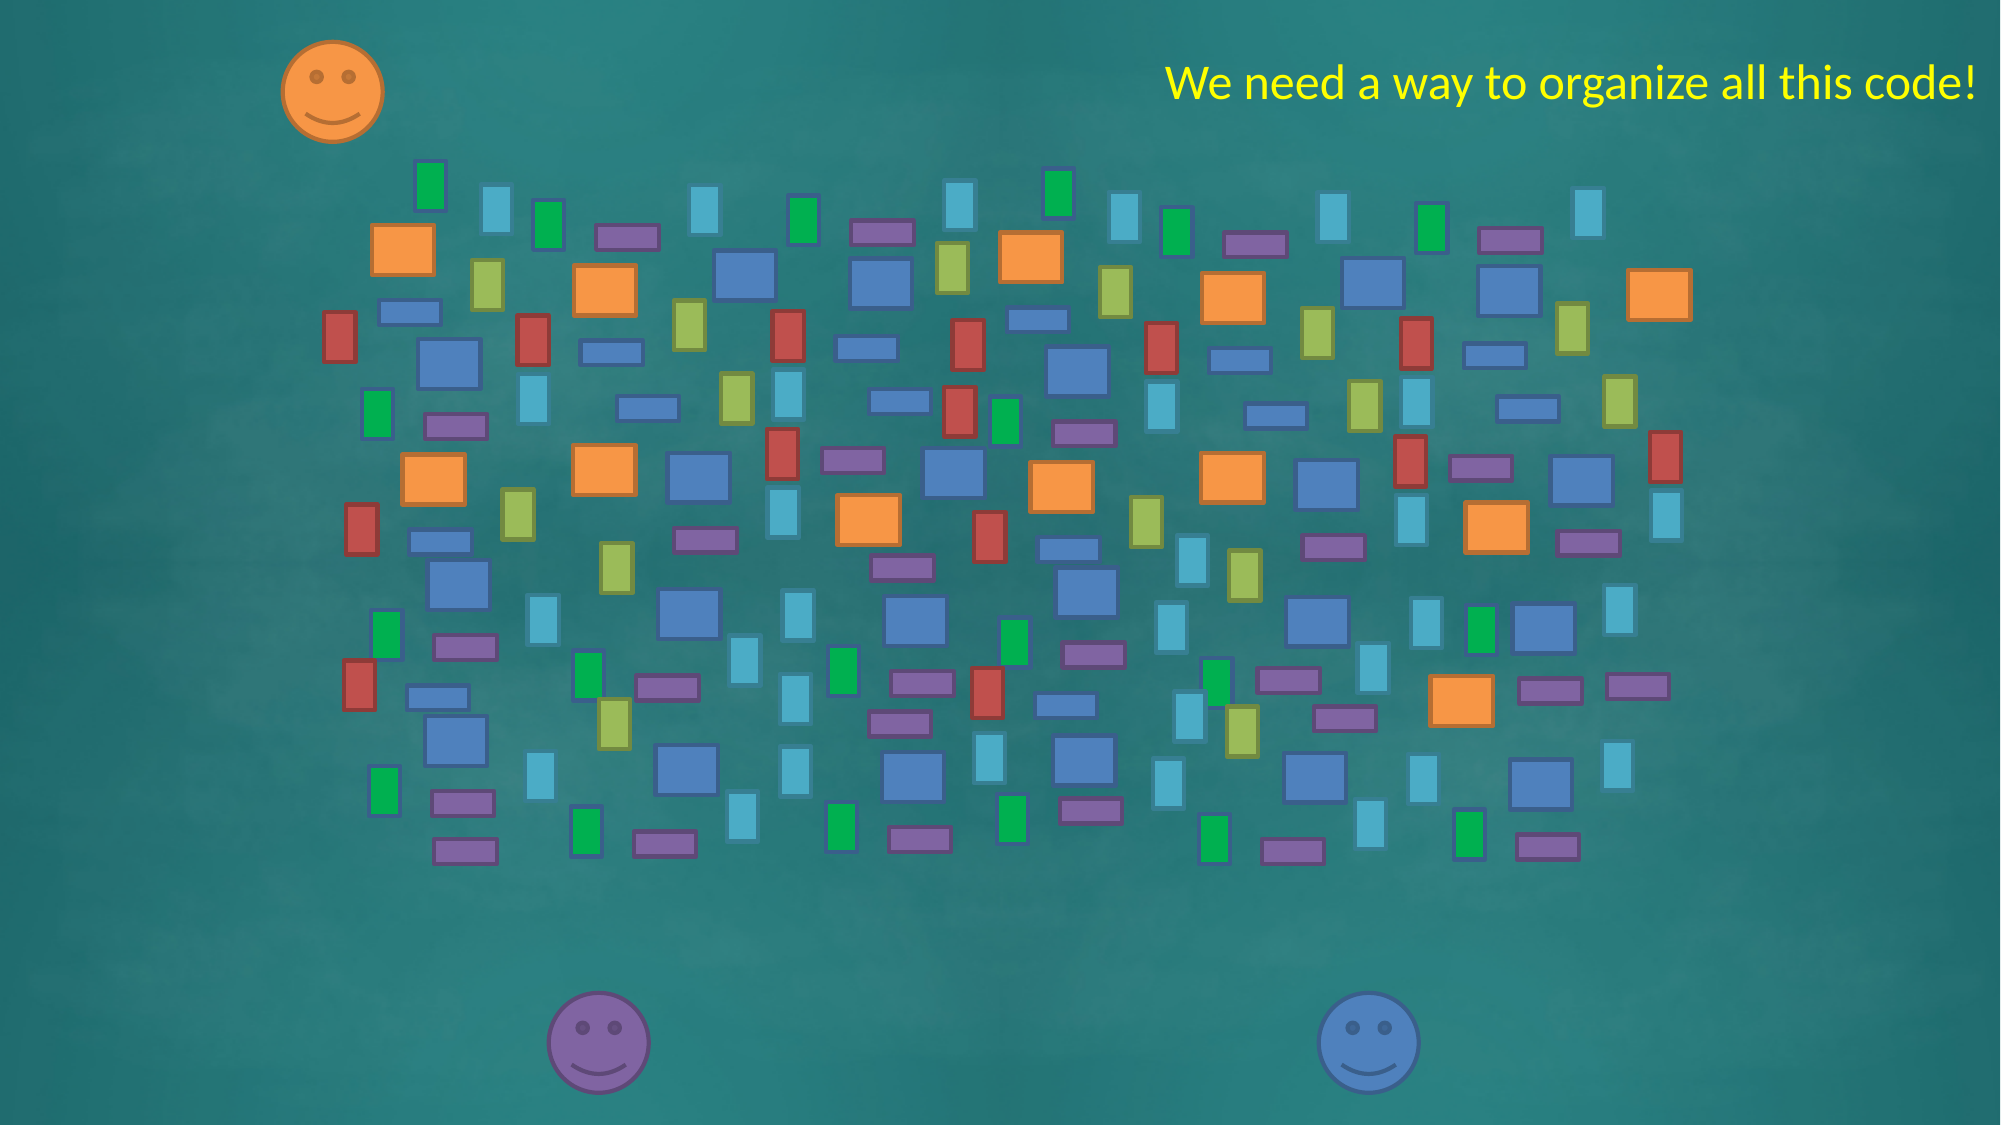

We need a way to organize all this code!